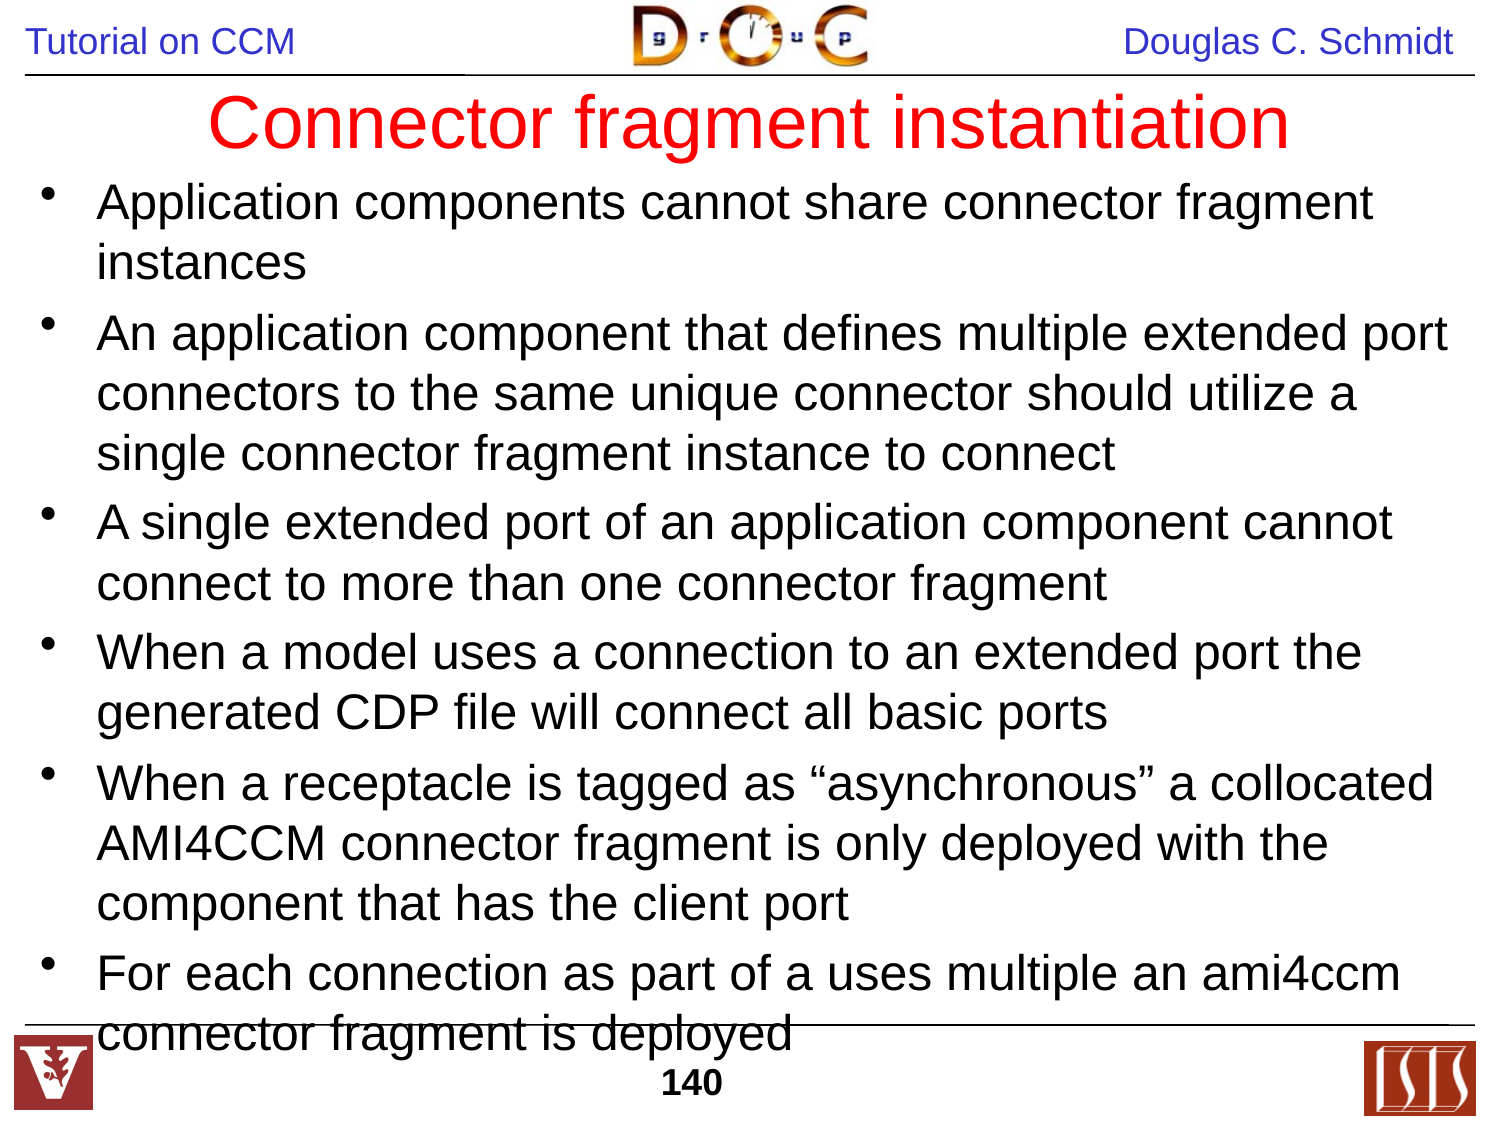

# Connector fragment instantiation
Application components cannot share connector fragment instances
An application component that defines multiple extended port connectors to the same unique connector should utilize a single connector fragment instance to connect
A single extended port of an application component cannot connect to more than one connector fragment
When a model uses a connection to an extended port the generated CDP file will connect all basic ports
When a receptacle is tagged as “asynchronous” a collocated AMI4CCM connector fragment is only deployed with the component that has the client port
For each connection as part of a uses multiple an ami4ccm connector fragment is deployed